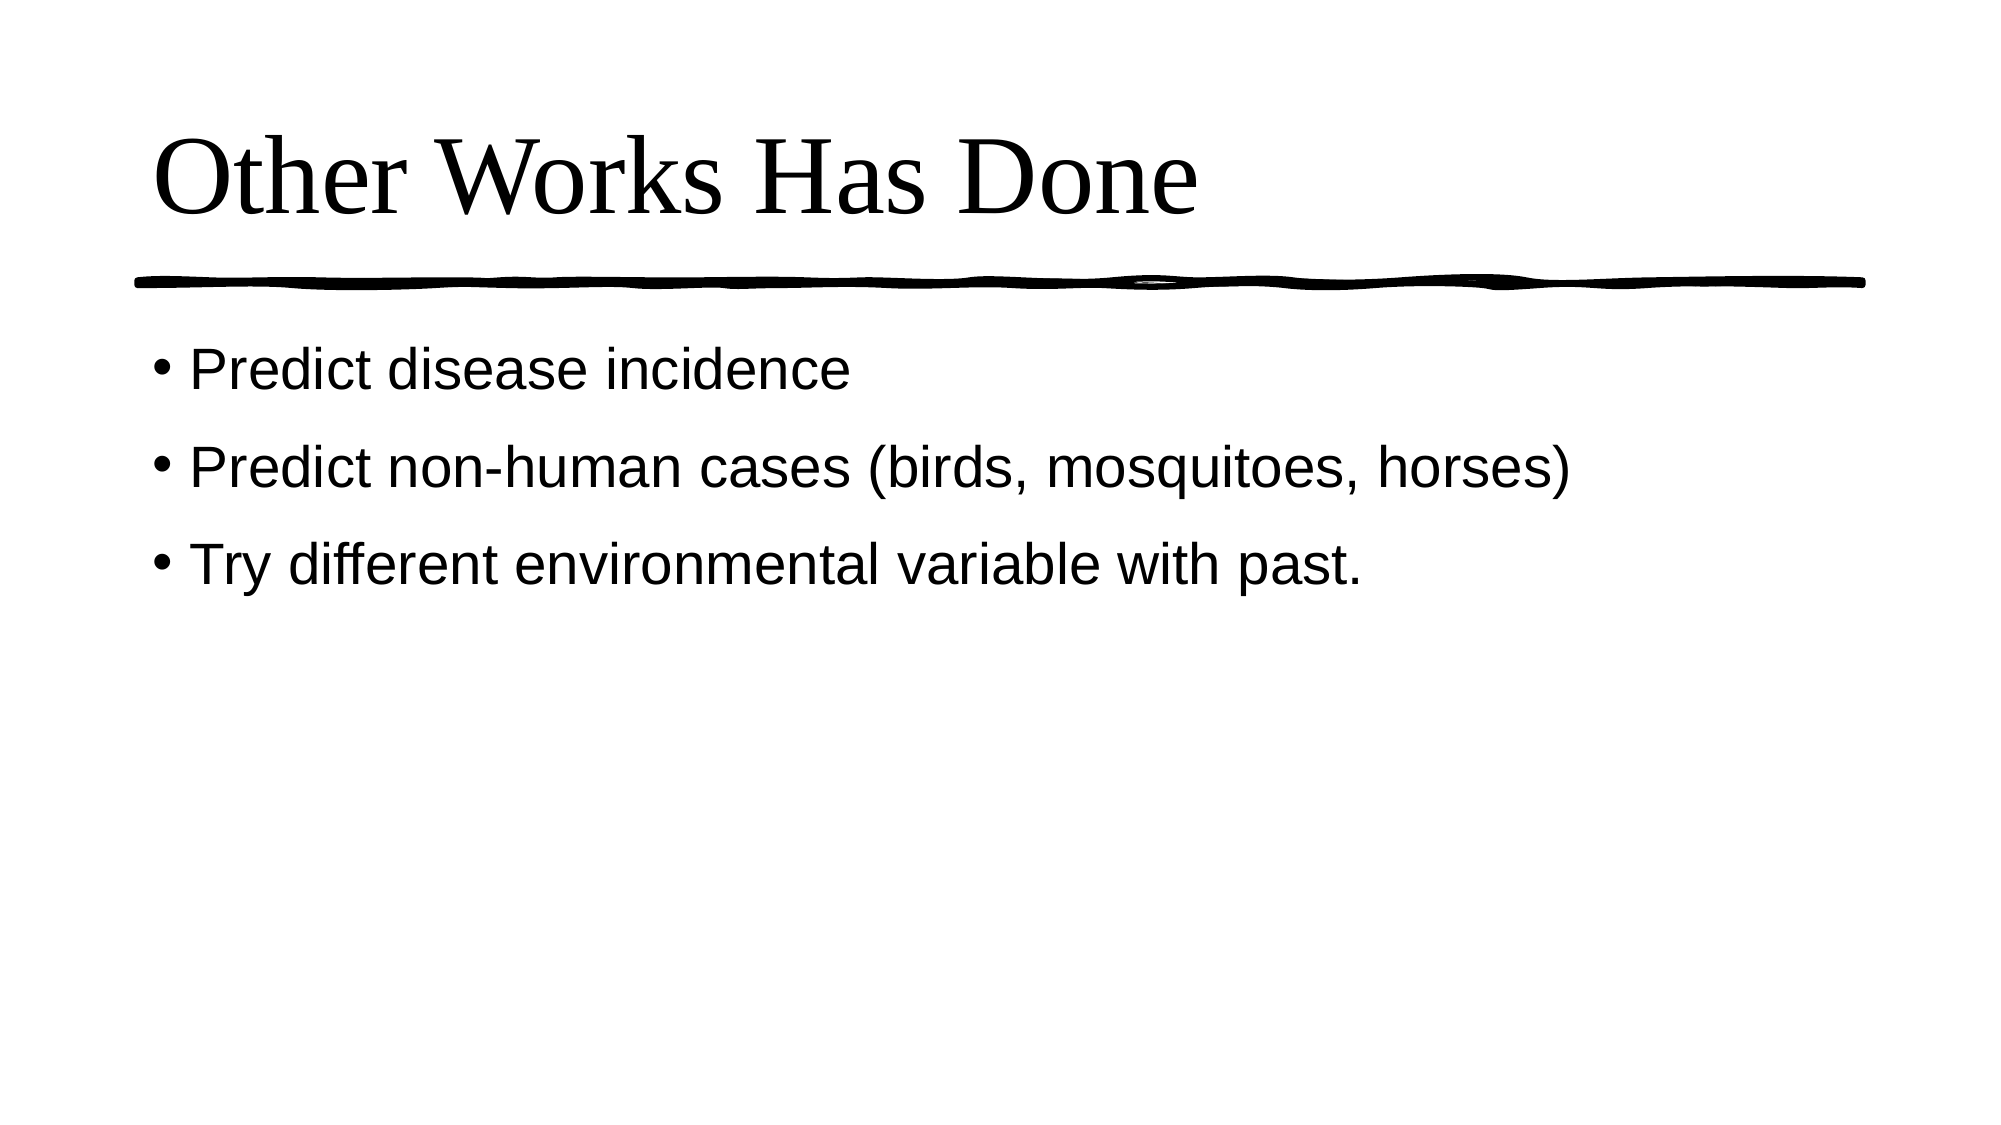

# Other Works Has Done
Predict disease incidence
Predict non-human cases (birds, mosquitoes, horses)
Try different environmental variable with past.